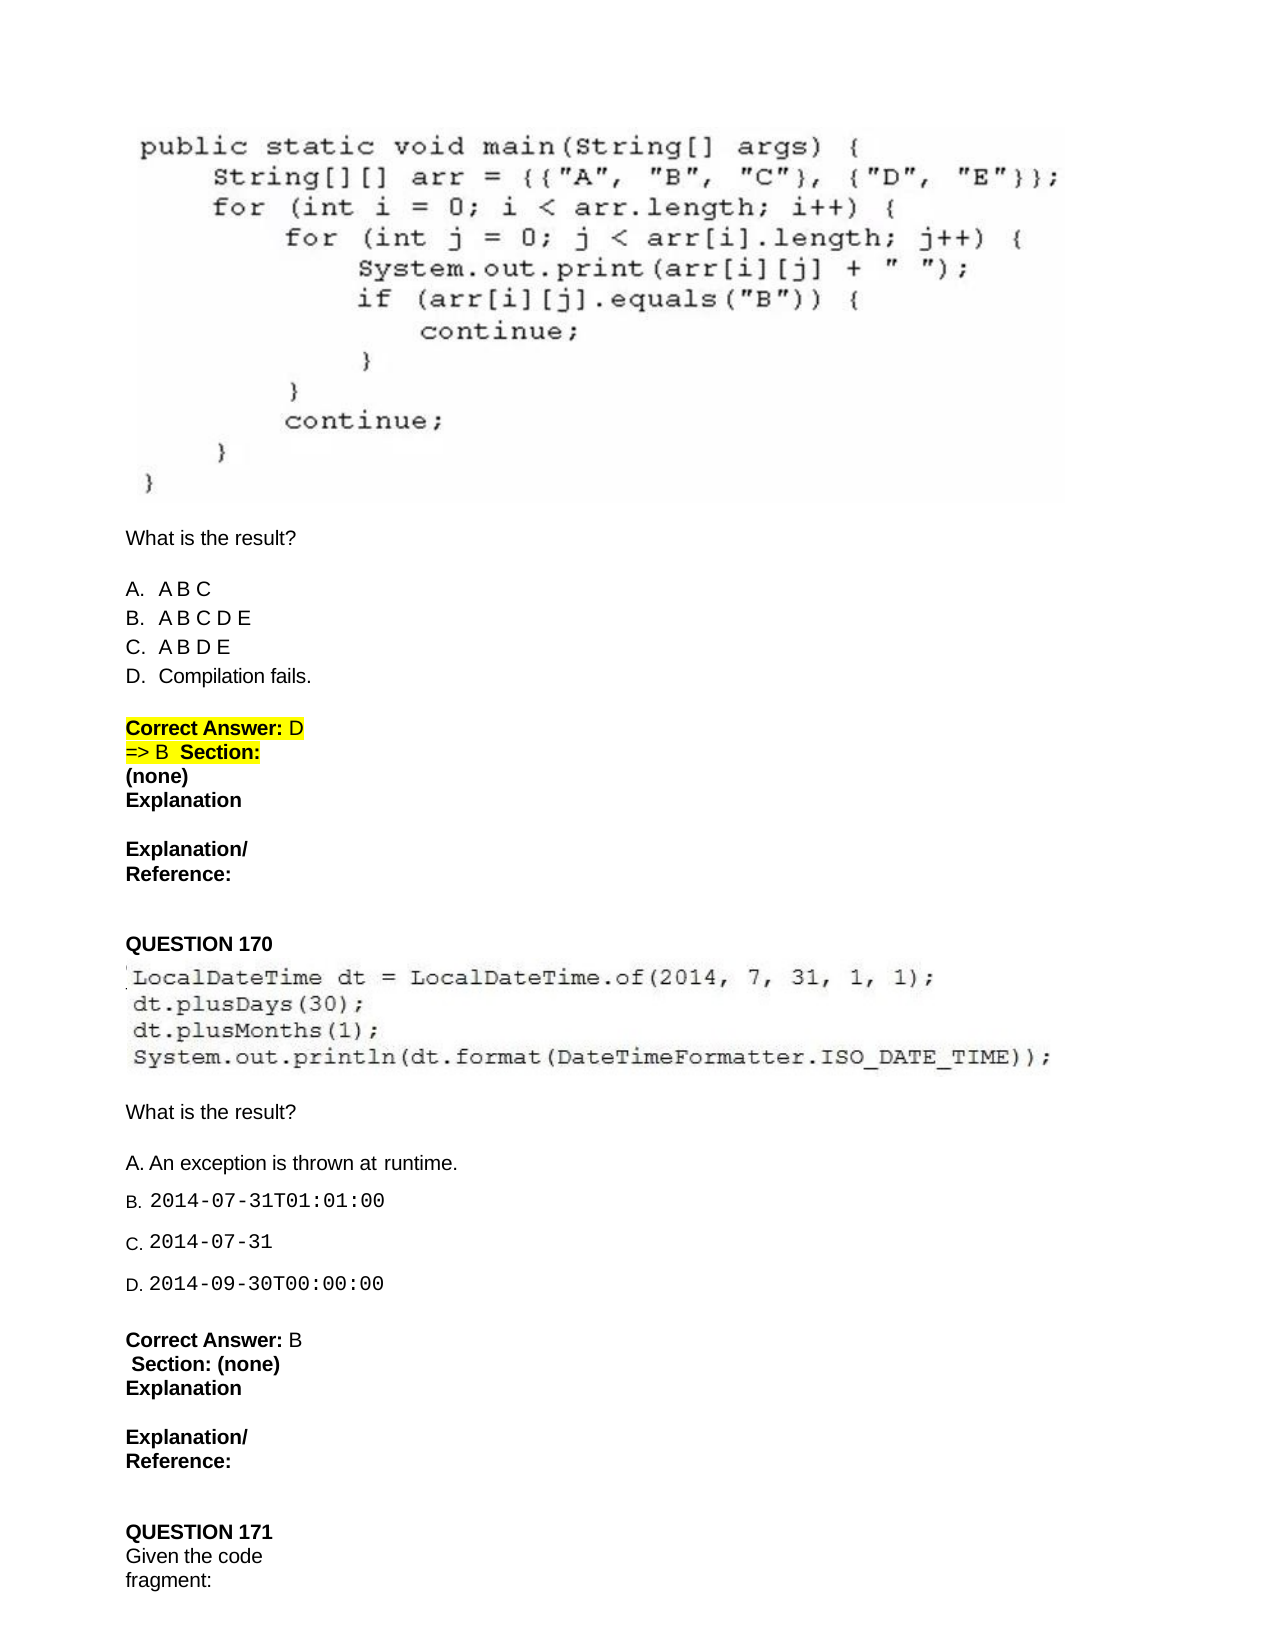

What is the result?

A B C
A B C D E
A B D E
Compilation fails.

Correct Answer: D => B  Section: (none)  Explanation

Explanation/Reference:

QUESTION 170
Given the code fragment:

What is the result?

A. An exception is thrown at runtime.
B. 2014-07-31T01:01:00
C. 2014-07-31
D. 2014-09-30T00:00:00

Correct Answer: B  Section: (none)  Explanation

Explanation/Reference:

QUESTION 171
Given the code fragment: